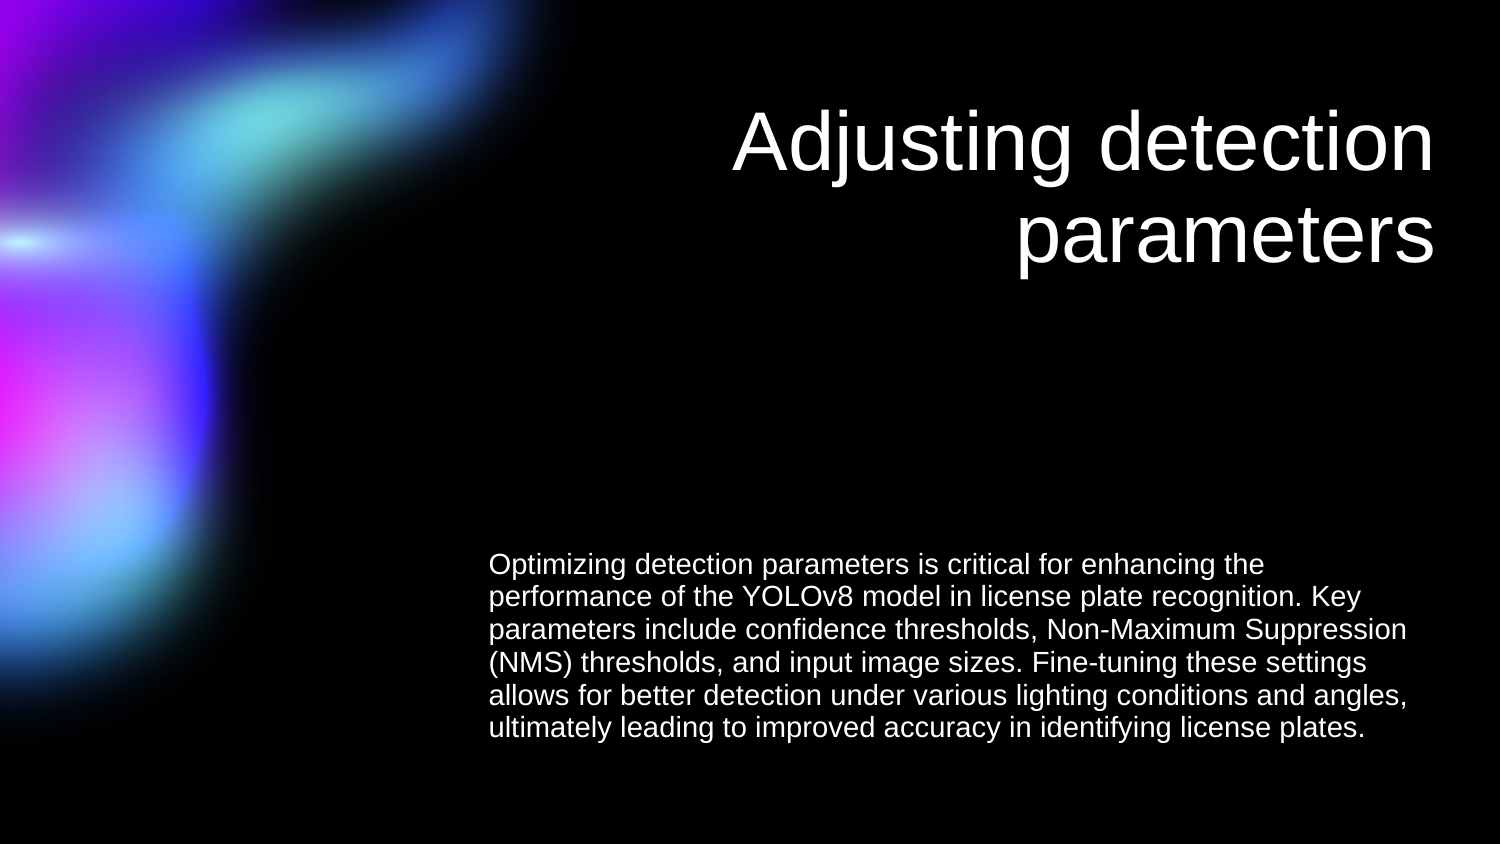

# Adjusting detection parameters
Optimizing detection parameters is critical for enhancing the performance of the YOLOv8 model in license plate recognition. Key parameters include confidence thresholds, Non-Maximum Suppression (NMS) thresholds, and input image sizes. Fine-tuning these settings allows for better detection under various lighting conditions and angles, ultimately leading to improved accuracy in identifying license plates.